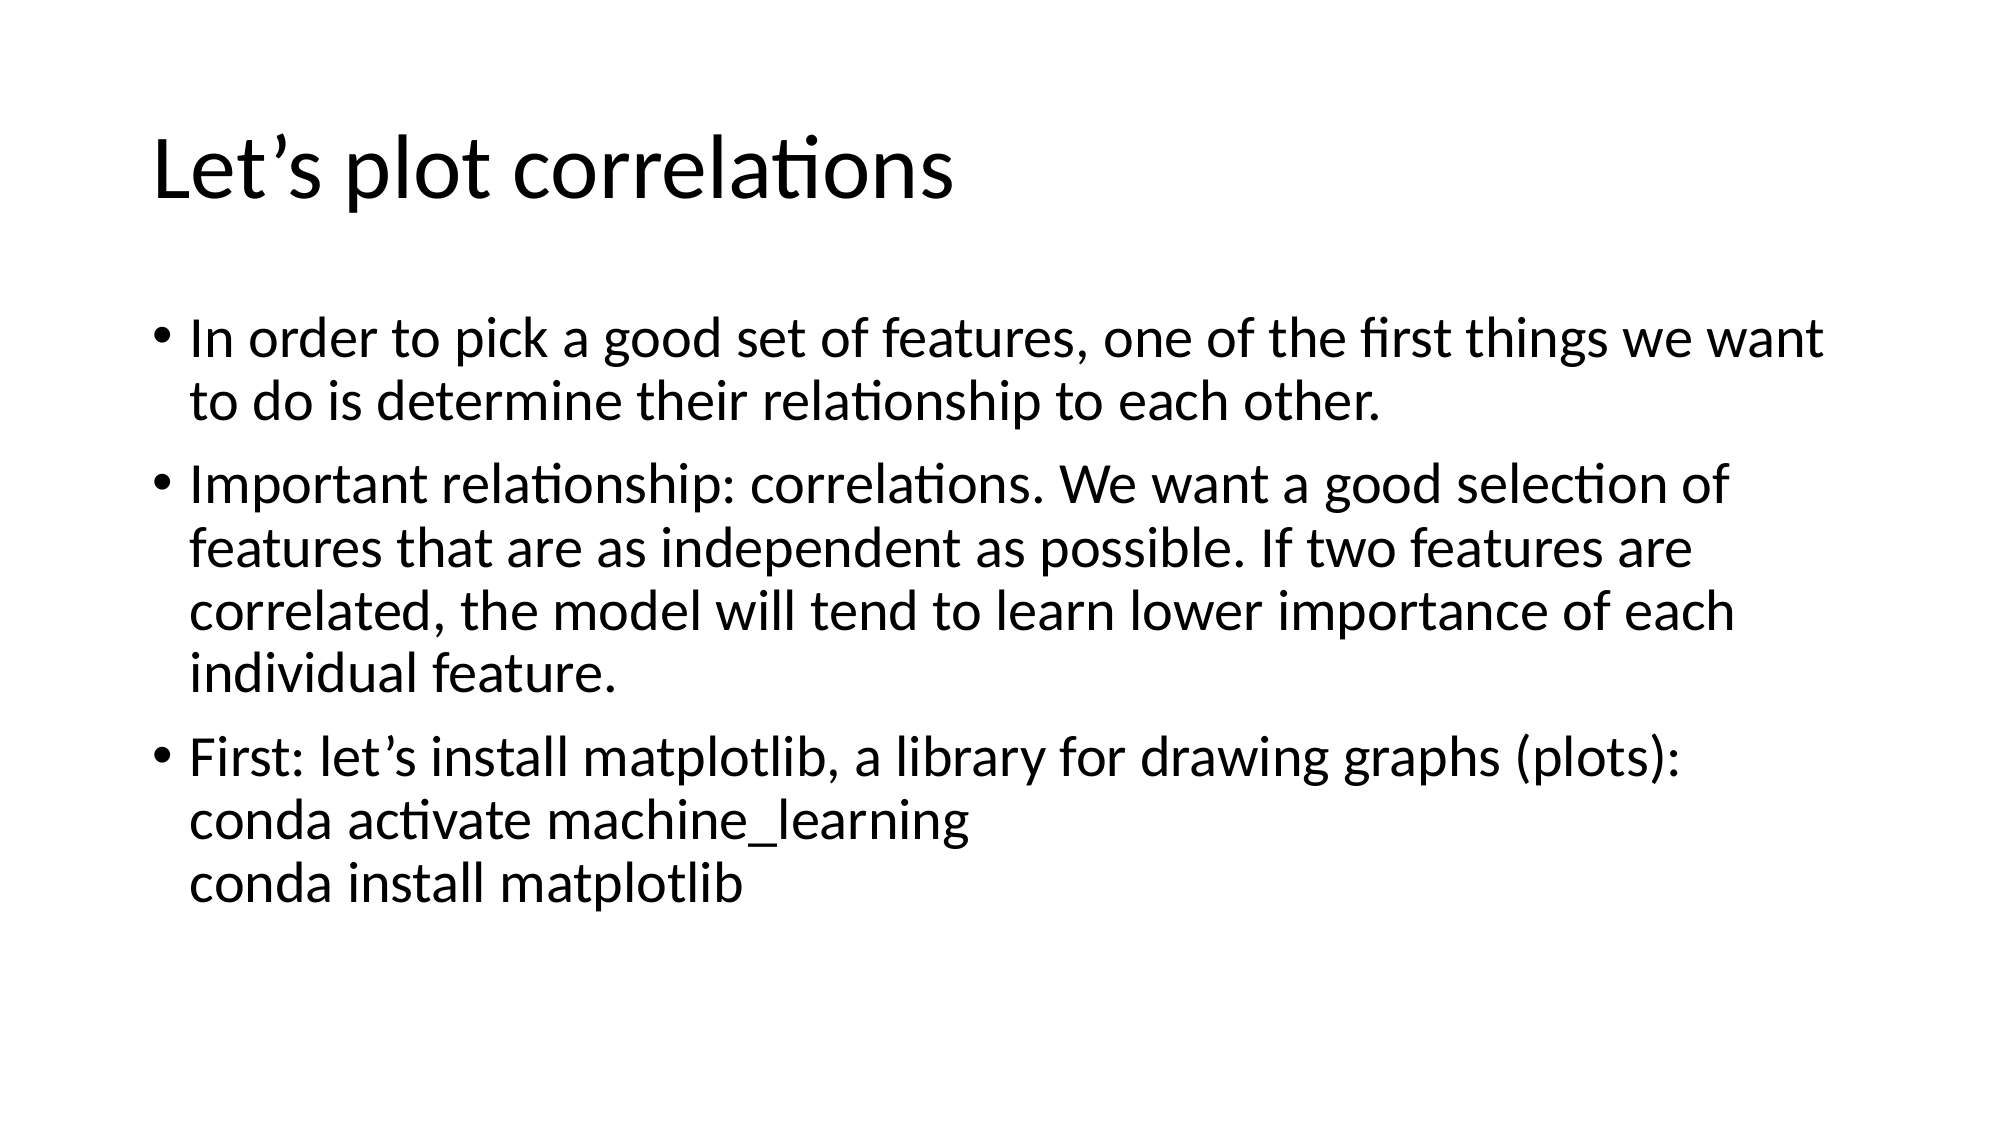

# Let’s plot correlations
In order to pick a good set of features, one of the first things we want to do is determine their relationship to each other.
Important relationship: correlations. We want a good selection of features that are as independent as possible. If two features are correlated, the model will tend to learn lower importance of each individual feature.
First: let’s install matplotlib, a library for drawing graphs (plots):
conda activate machine_learning
conda install matplotlib